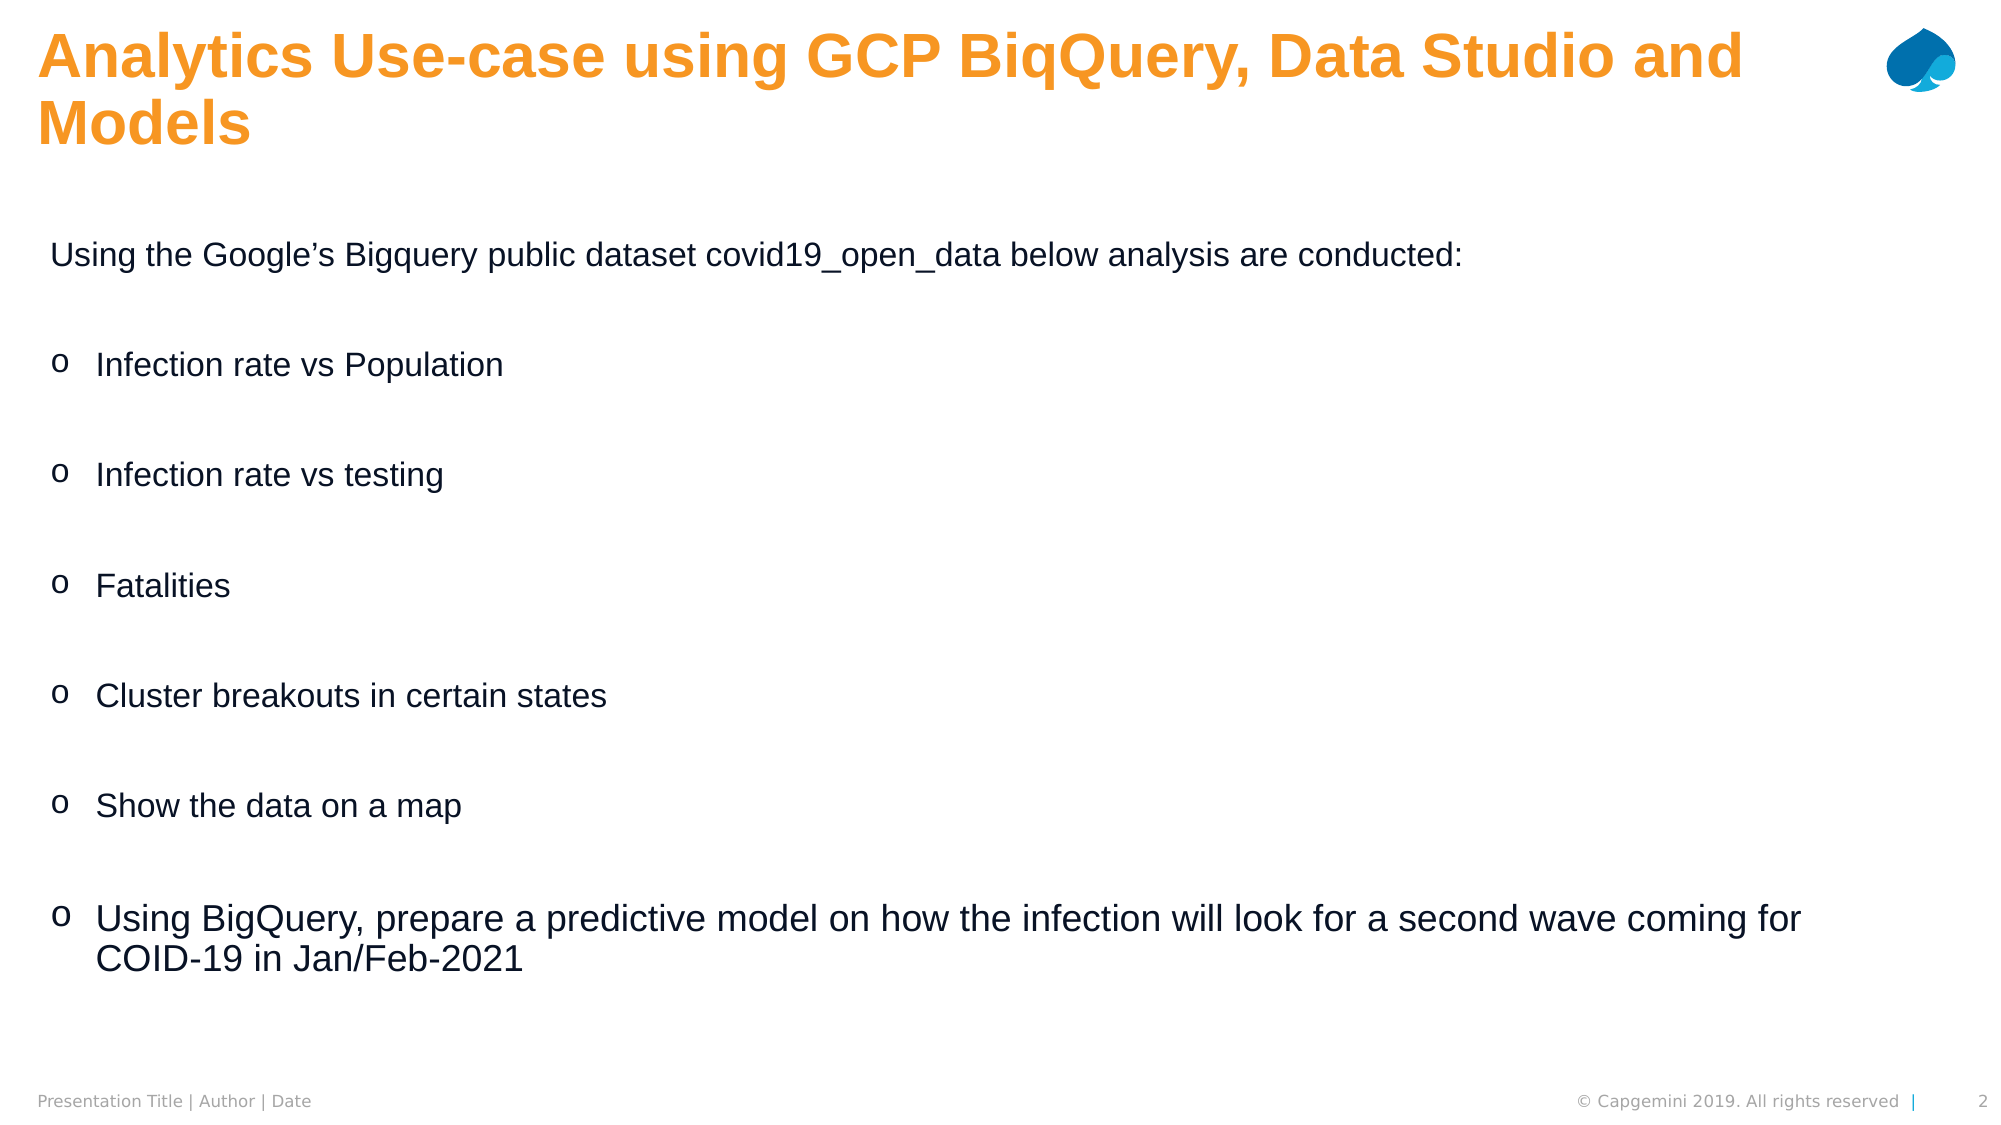

# Analytics Use-case using GCP BiqQuery, Data Studio and Models
Using the Google’s Bigquery public dataset covid19_open_data below analysis are conducted:

Infection rate vs Population

Infection rate vs testing

Fatalities

Cluster breakouts in certain states

Show the data on a map

Using BigQuery, prepare a predictive model on how the infection will look for a second wave coming for COID-19 in Jan/Feb-2021